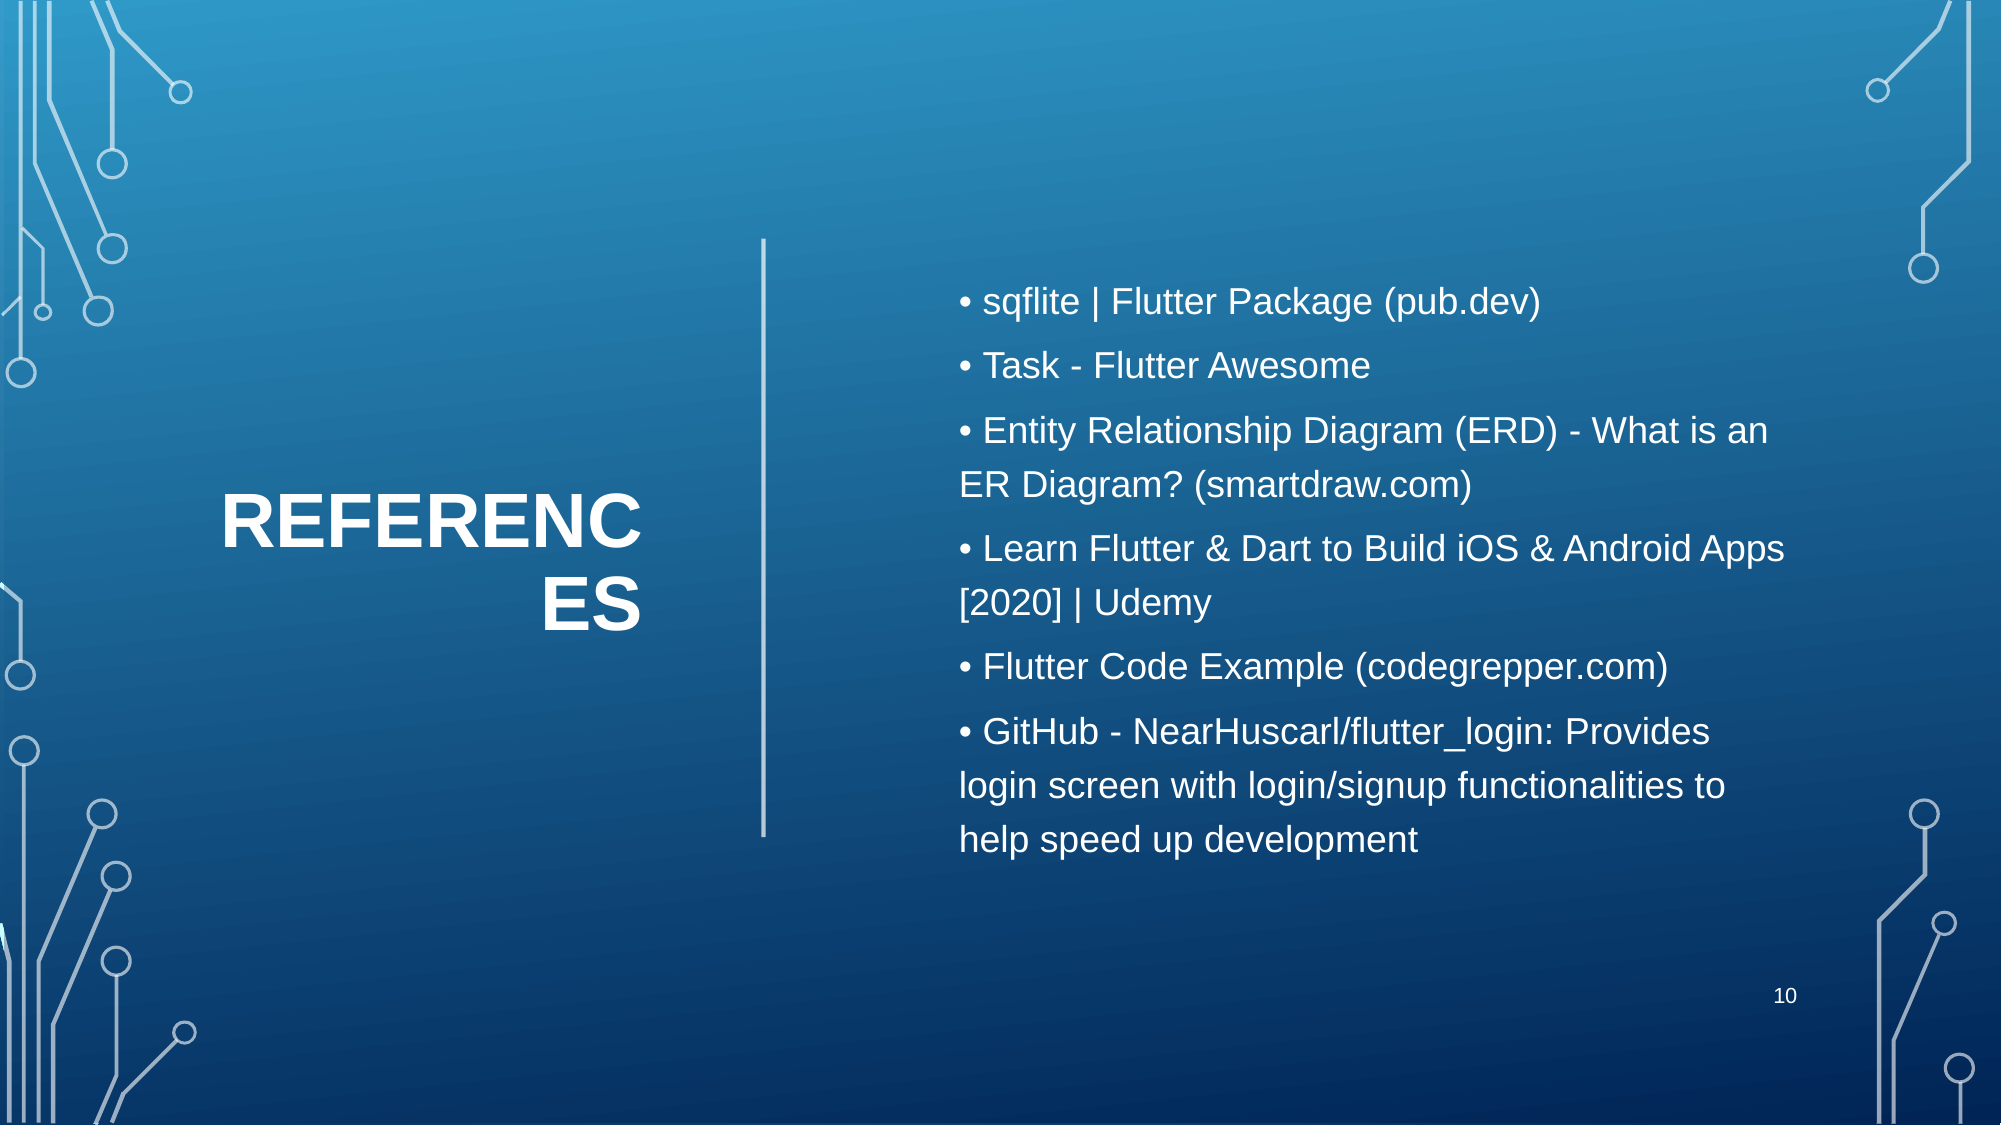

# References
• sqflite | Flutter Package (pub.dev)
• Task - Flutter Awesome
• Entity Relationship Diagram (ERD) - What is an ER Diagram? (smartdraw.com)
• Learn Flutter & Dart to Build iOS & Android Apps [2020] | Udemy
• Flutter Code Example (codegrepper.com)
• GitHub - NearHuscarl/flutter_login: Provides login screen with login/signup functionalities to help speed up development
10